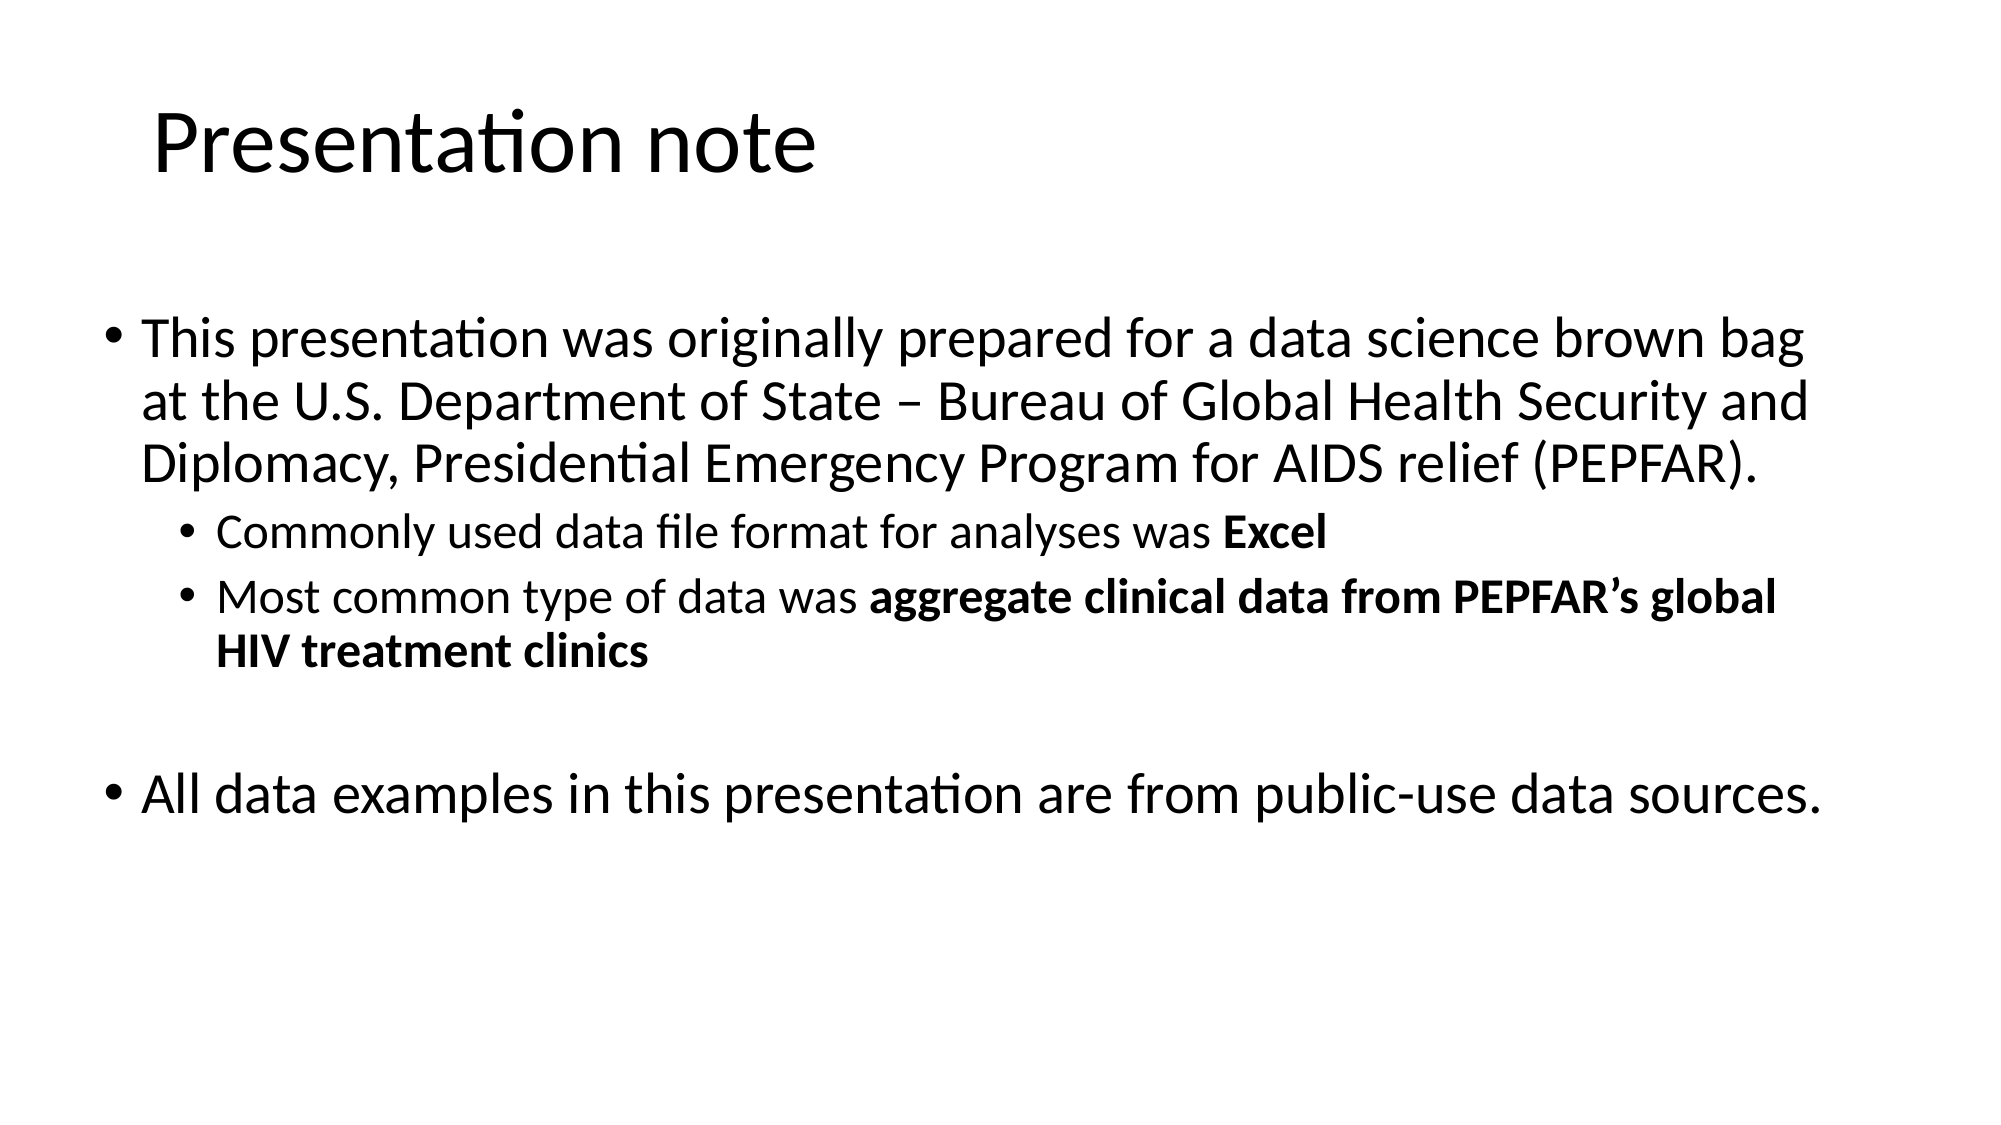

# Presentation note
This presentation was originally prepared for a data science brown bag at the U.S. Department of State – Bureau of Global Health Security and Diplomacy, Presidential Emergency Program for AIDS relief (PEPFAR).
Commonly used data file format for analyses was Excel
Most common type of data was aggregate clinical data from PEPFAR’s global HIV treatment clinics

All data examples in this presentation are from public-use data sources.